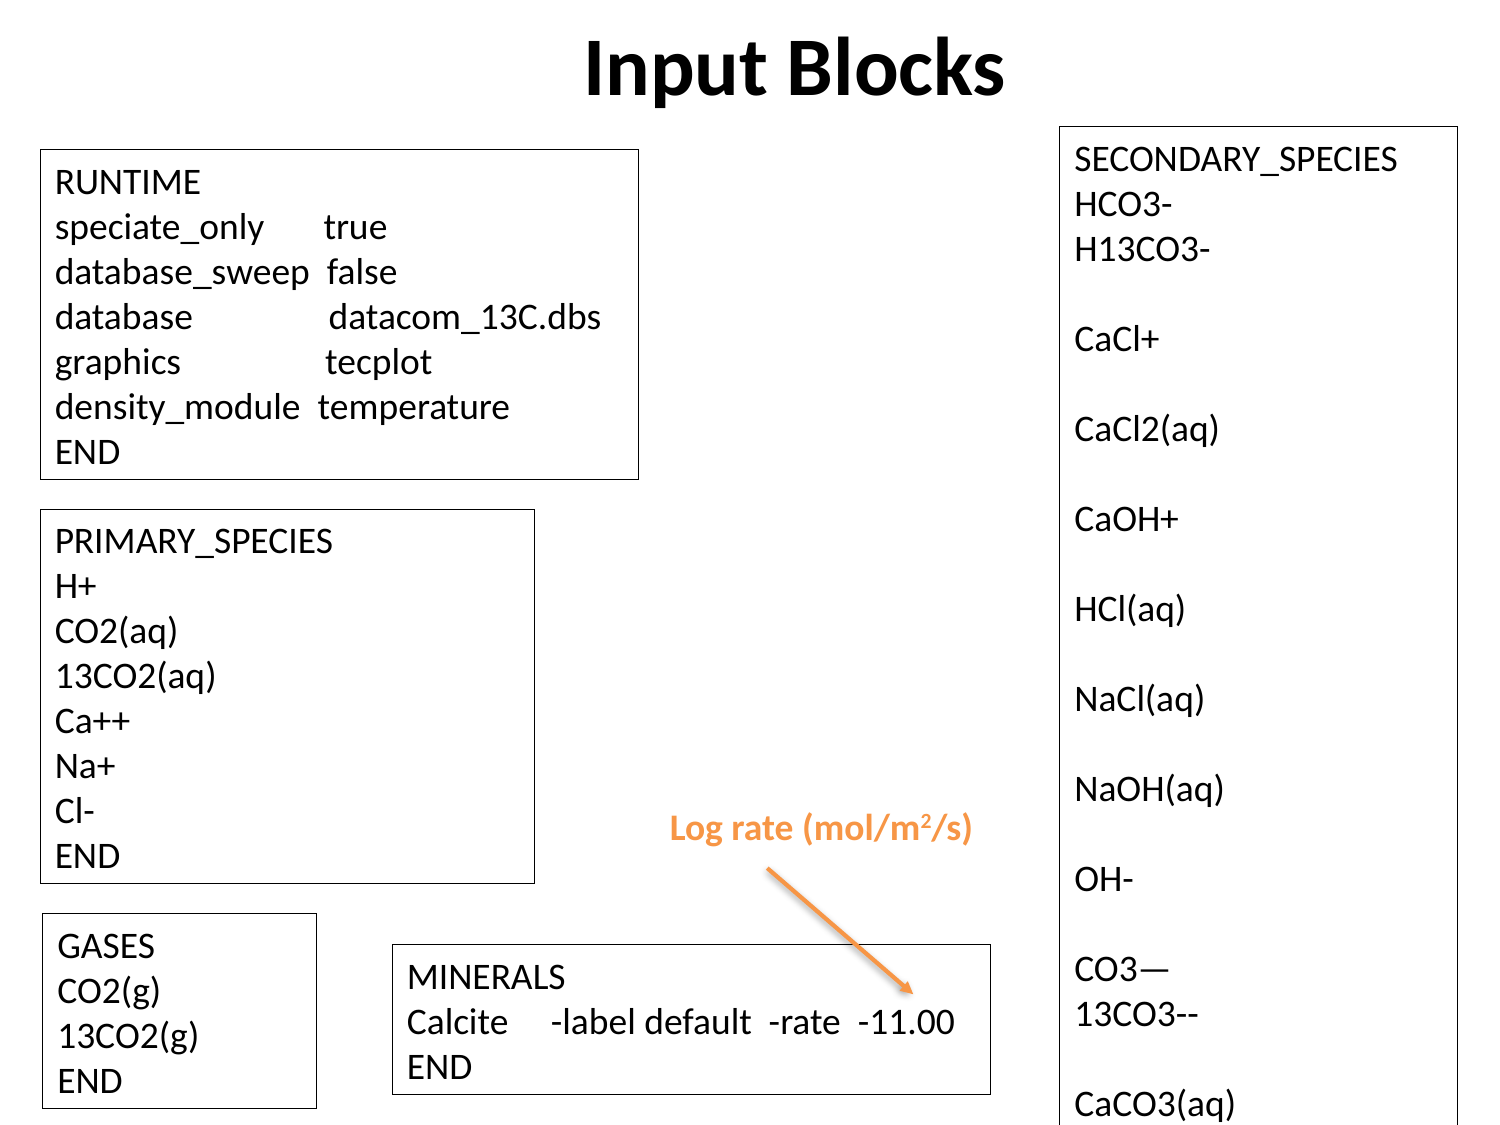

Input Blocks
SECONDARY_SPECIES
HCO3-
H13CO3-
CaCl+
CaCl2(aq)
CaOH+
HCl(aq)
NaCl(aq)
NaOH(aq)
OH-
CO3—
13CO3--
CaCO3(aq)
Ca13CO3(aq)
CaHCO3+
CaH13CO3+
NaCO3-
Na13CO3-
NaHCO3(aq)
NaH13CO3(aq)
END
RUNTIME
speciate_only       true
database_sweep  false
database                datacom_13C.dbs
graphics                 tecplot
density_module  temperature
END
PRIMARY_SPECIES
H+
CO2(aq)
13CO2(aq)
Ca++
Na+
Cl-
END
Log rate (mol/m2/s)
GASES
CO2(g)
13CO2(g)
END
MINERALS
Calcite     -label default  -rate  -11.00
END